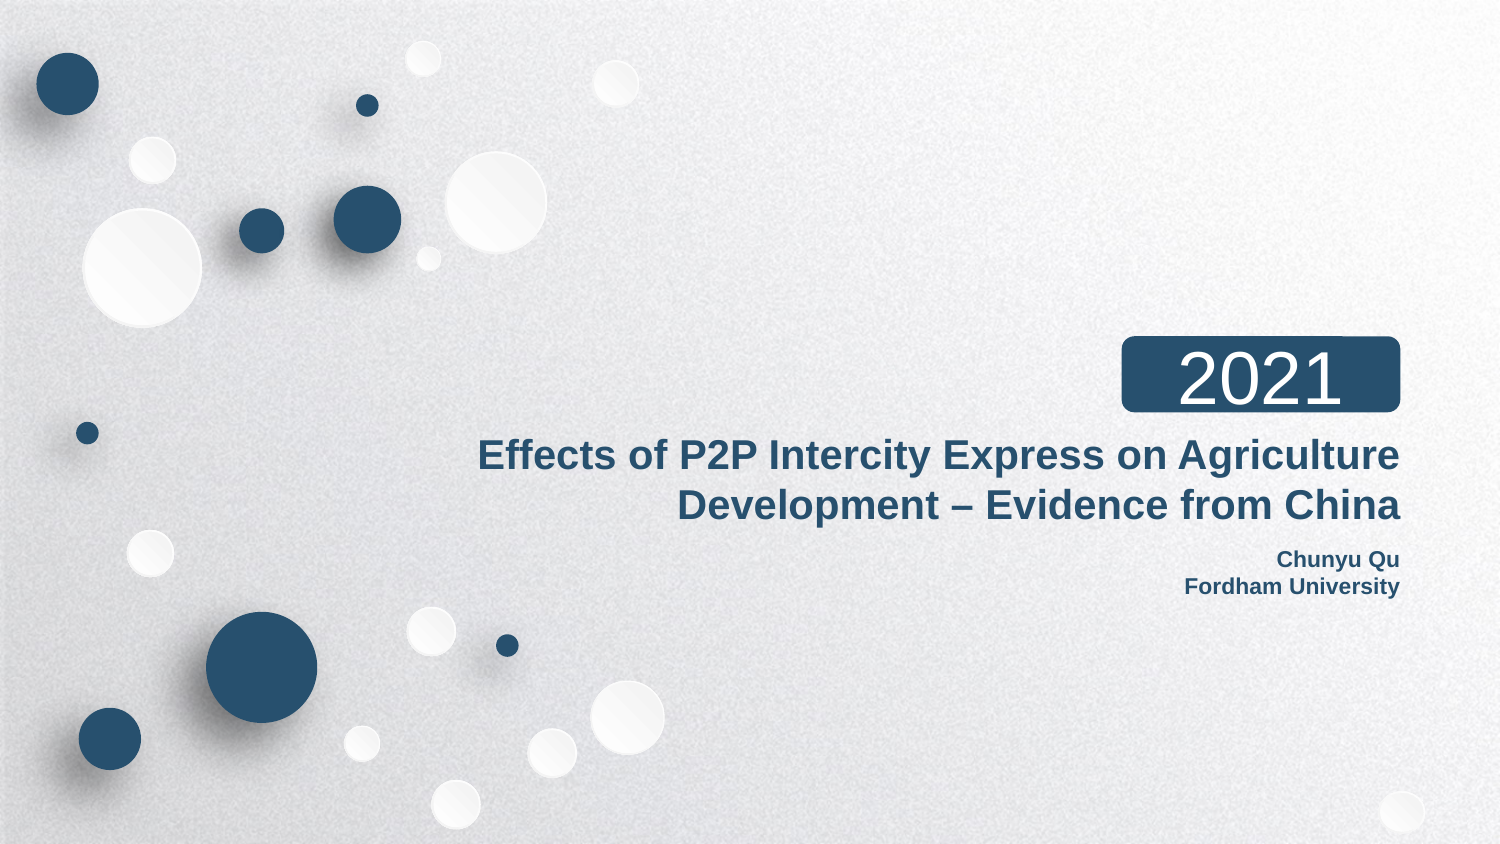

2021

Effects of P2P Intercity Express on Agriculture Development – Evidence from China

Chunyu Qu
Fordham University